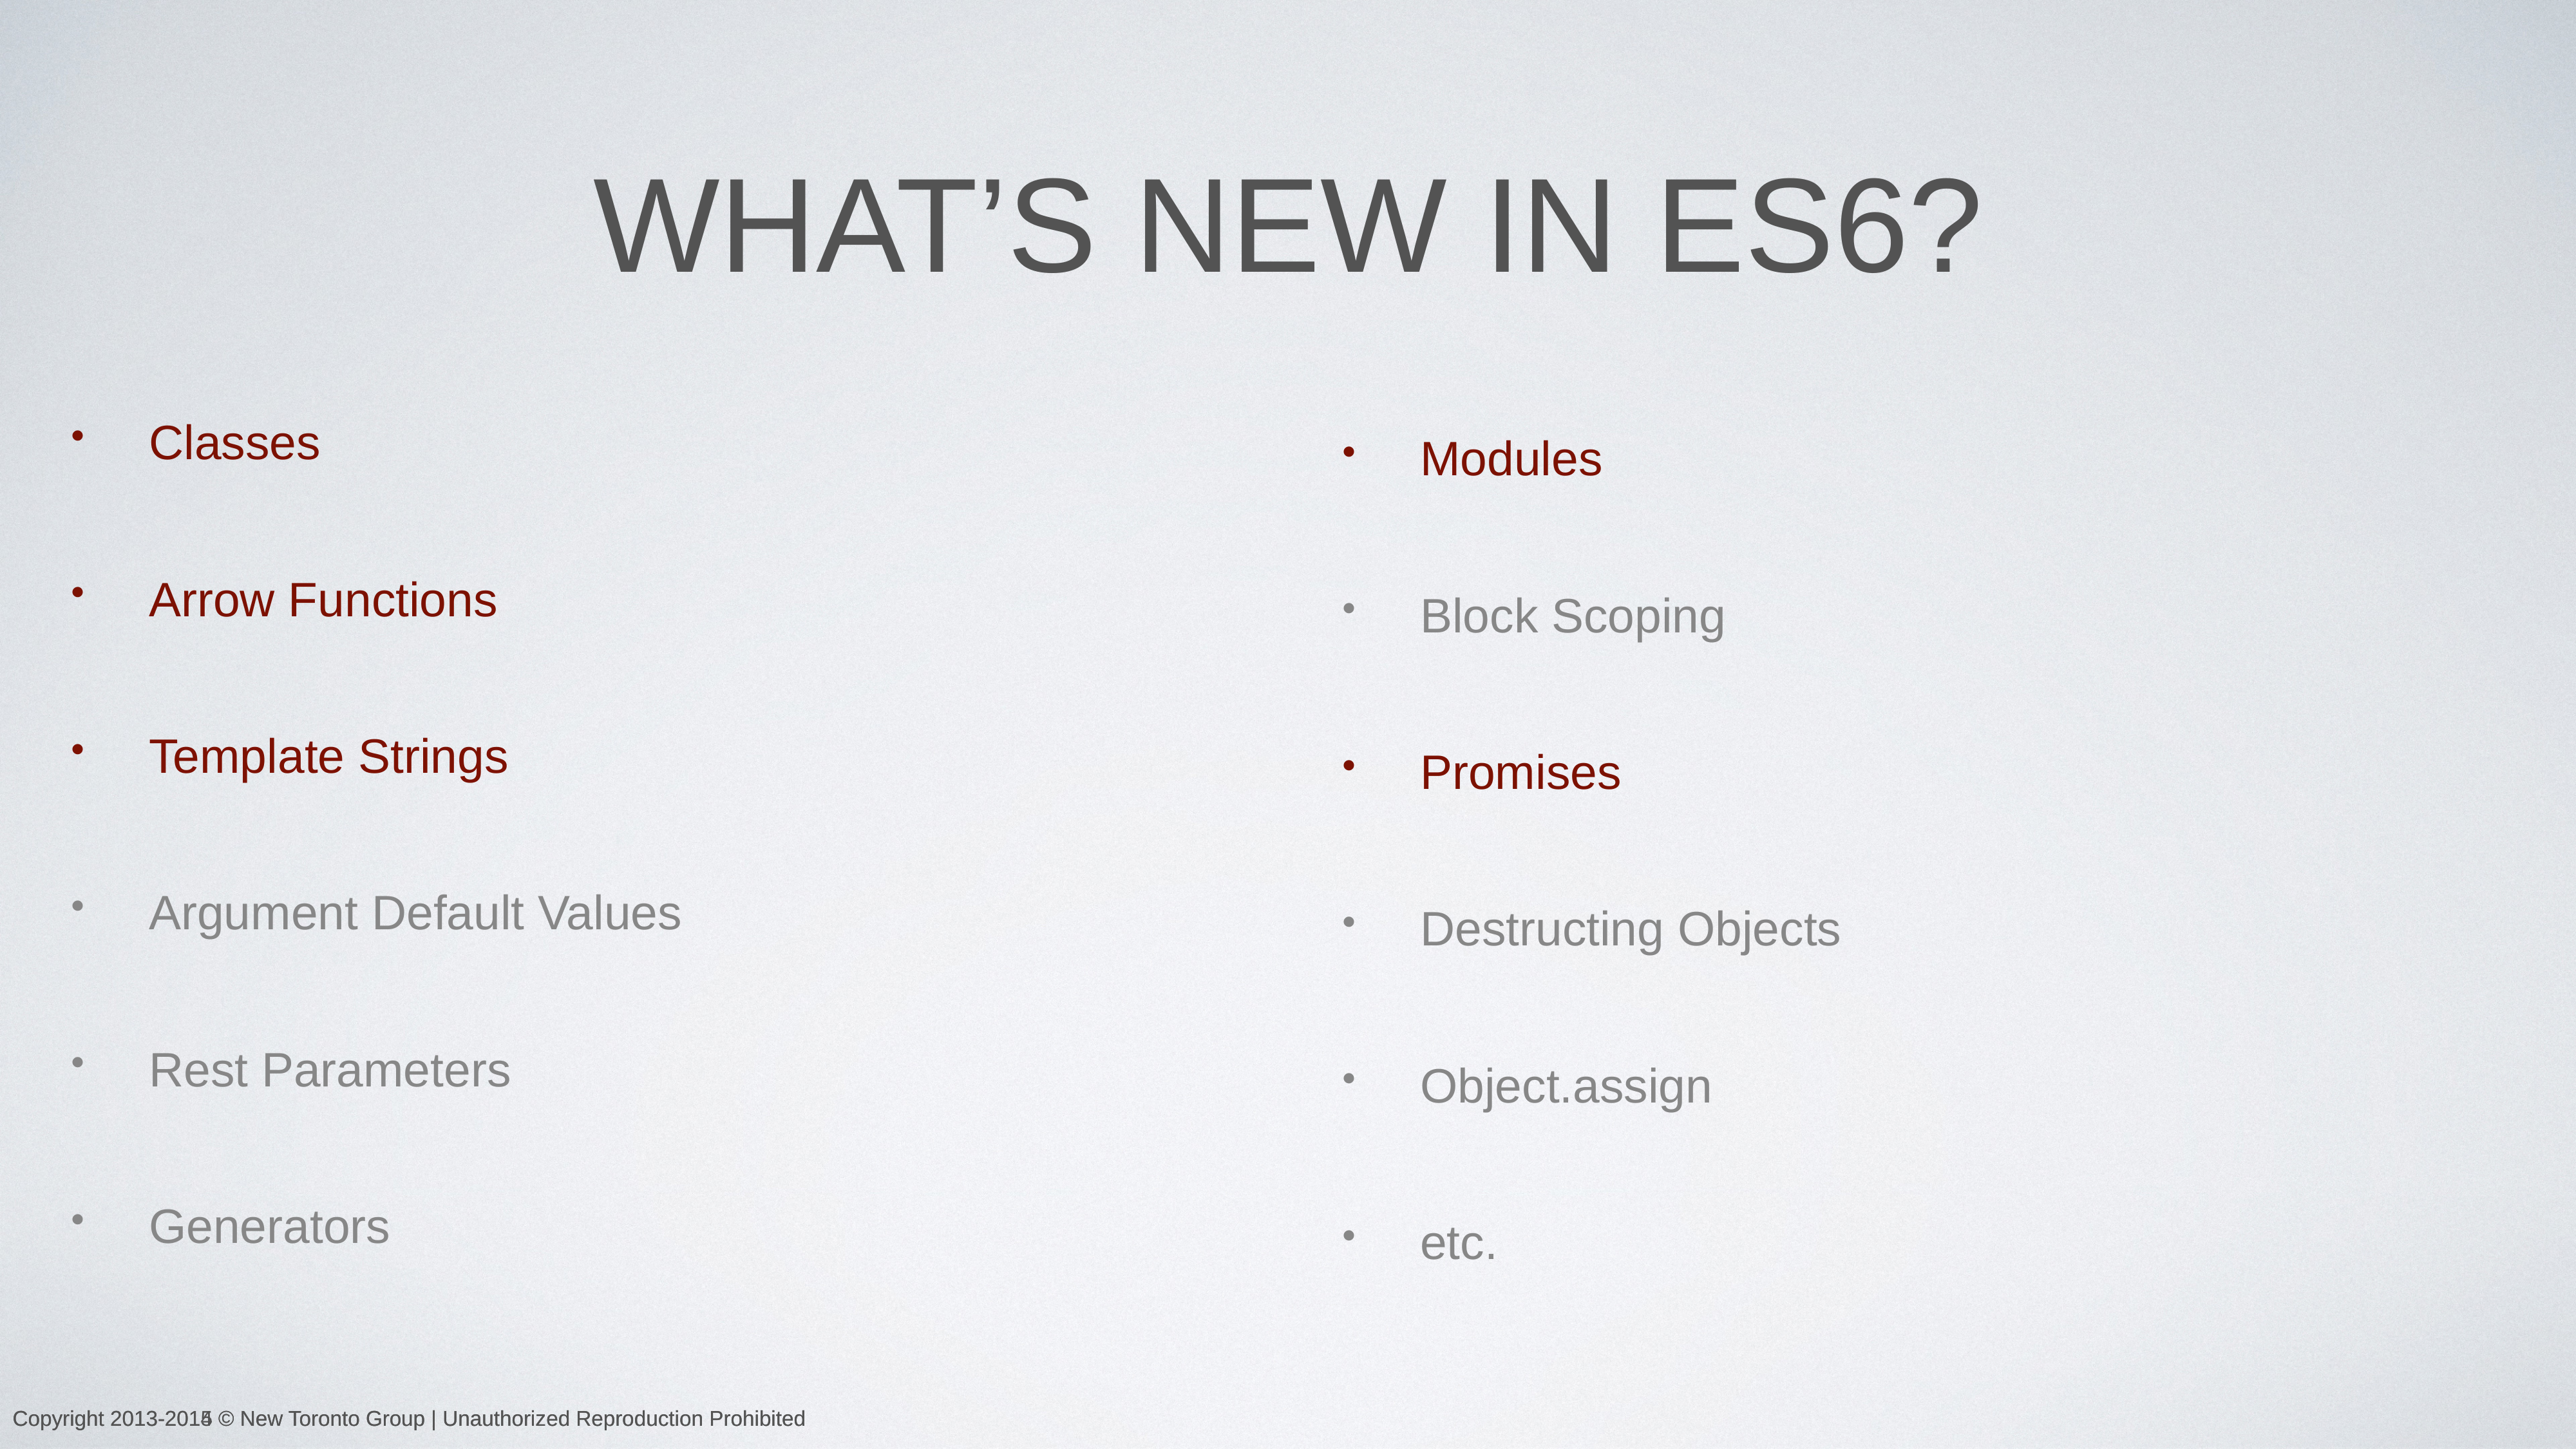

# What’s new in es6?
Classes
Arrow Functions
Template Strings
Argument Default Values
Rest Parameters
Generators
Modules
Block Scoping
Promises
Destructing Objects
Object.assign
etc.